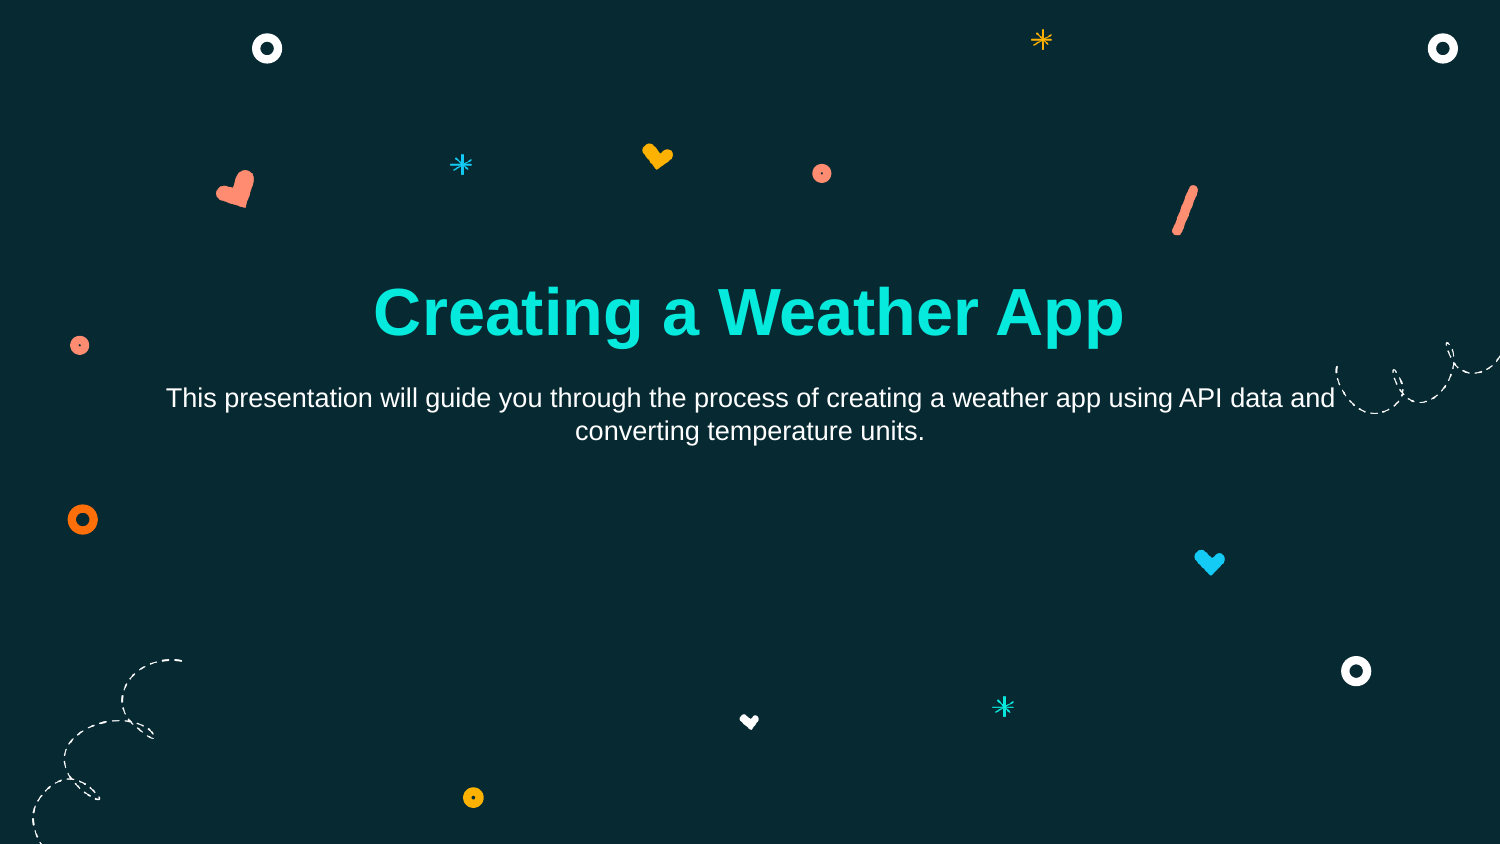

# Creating a Weather App
This presentation will guide you through the process of creating a weather app using API data and converting temperature units.